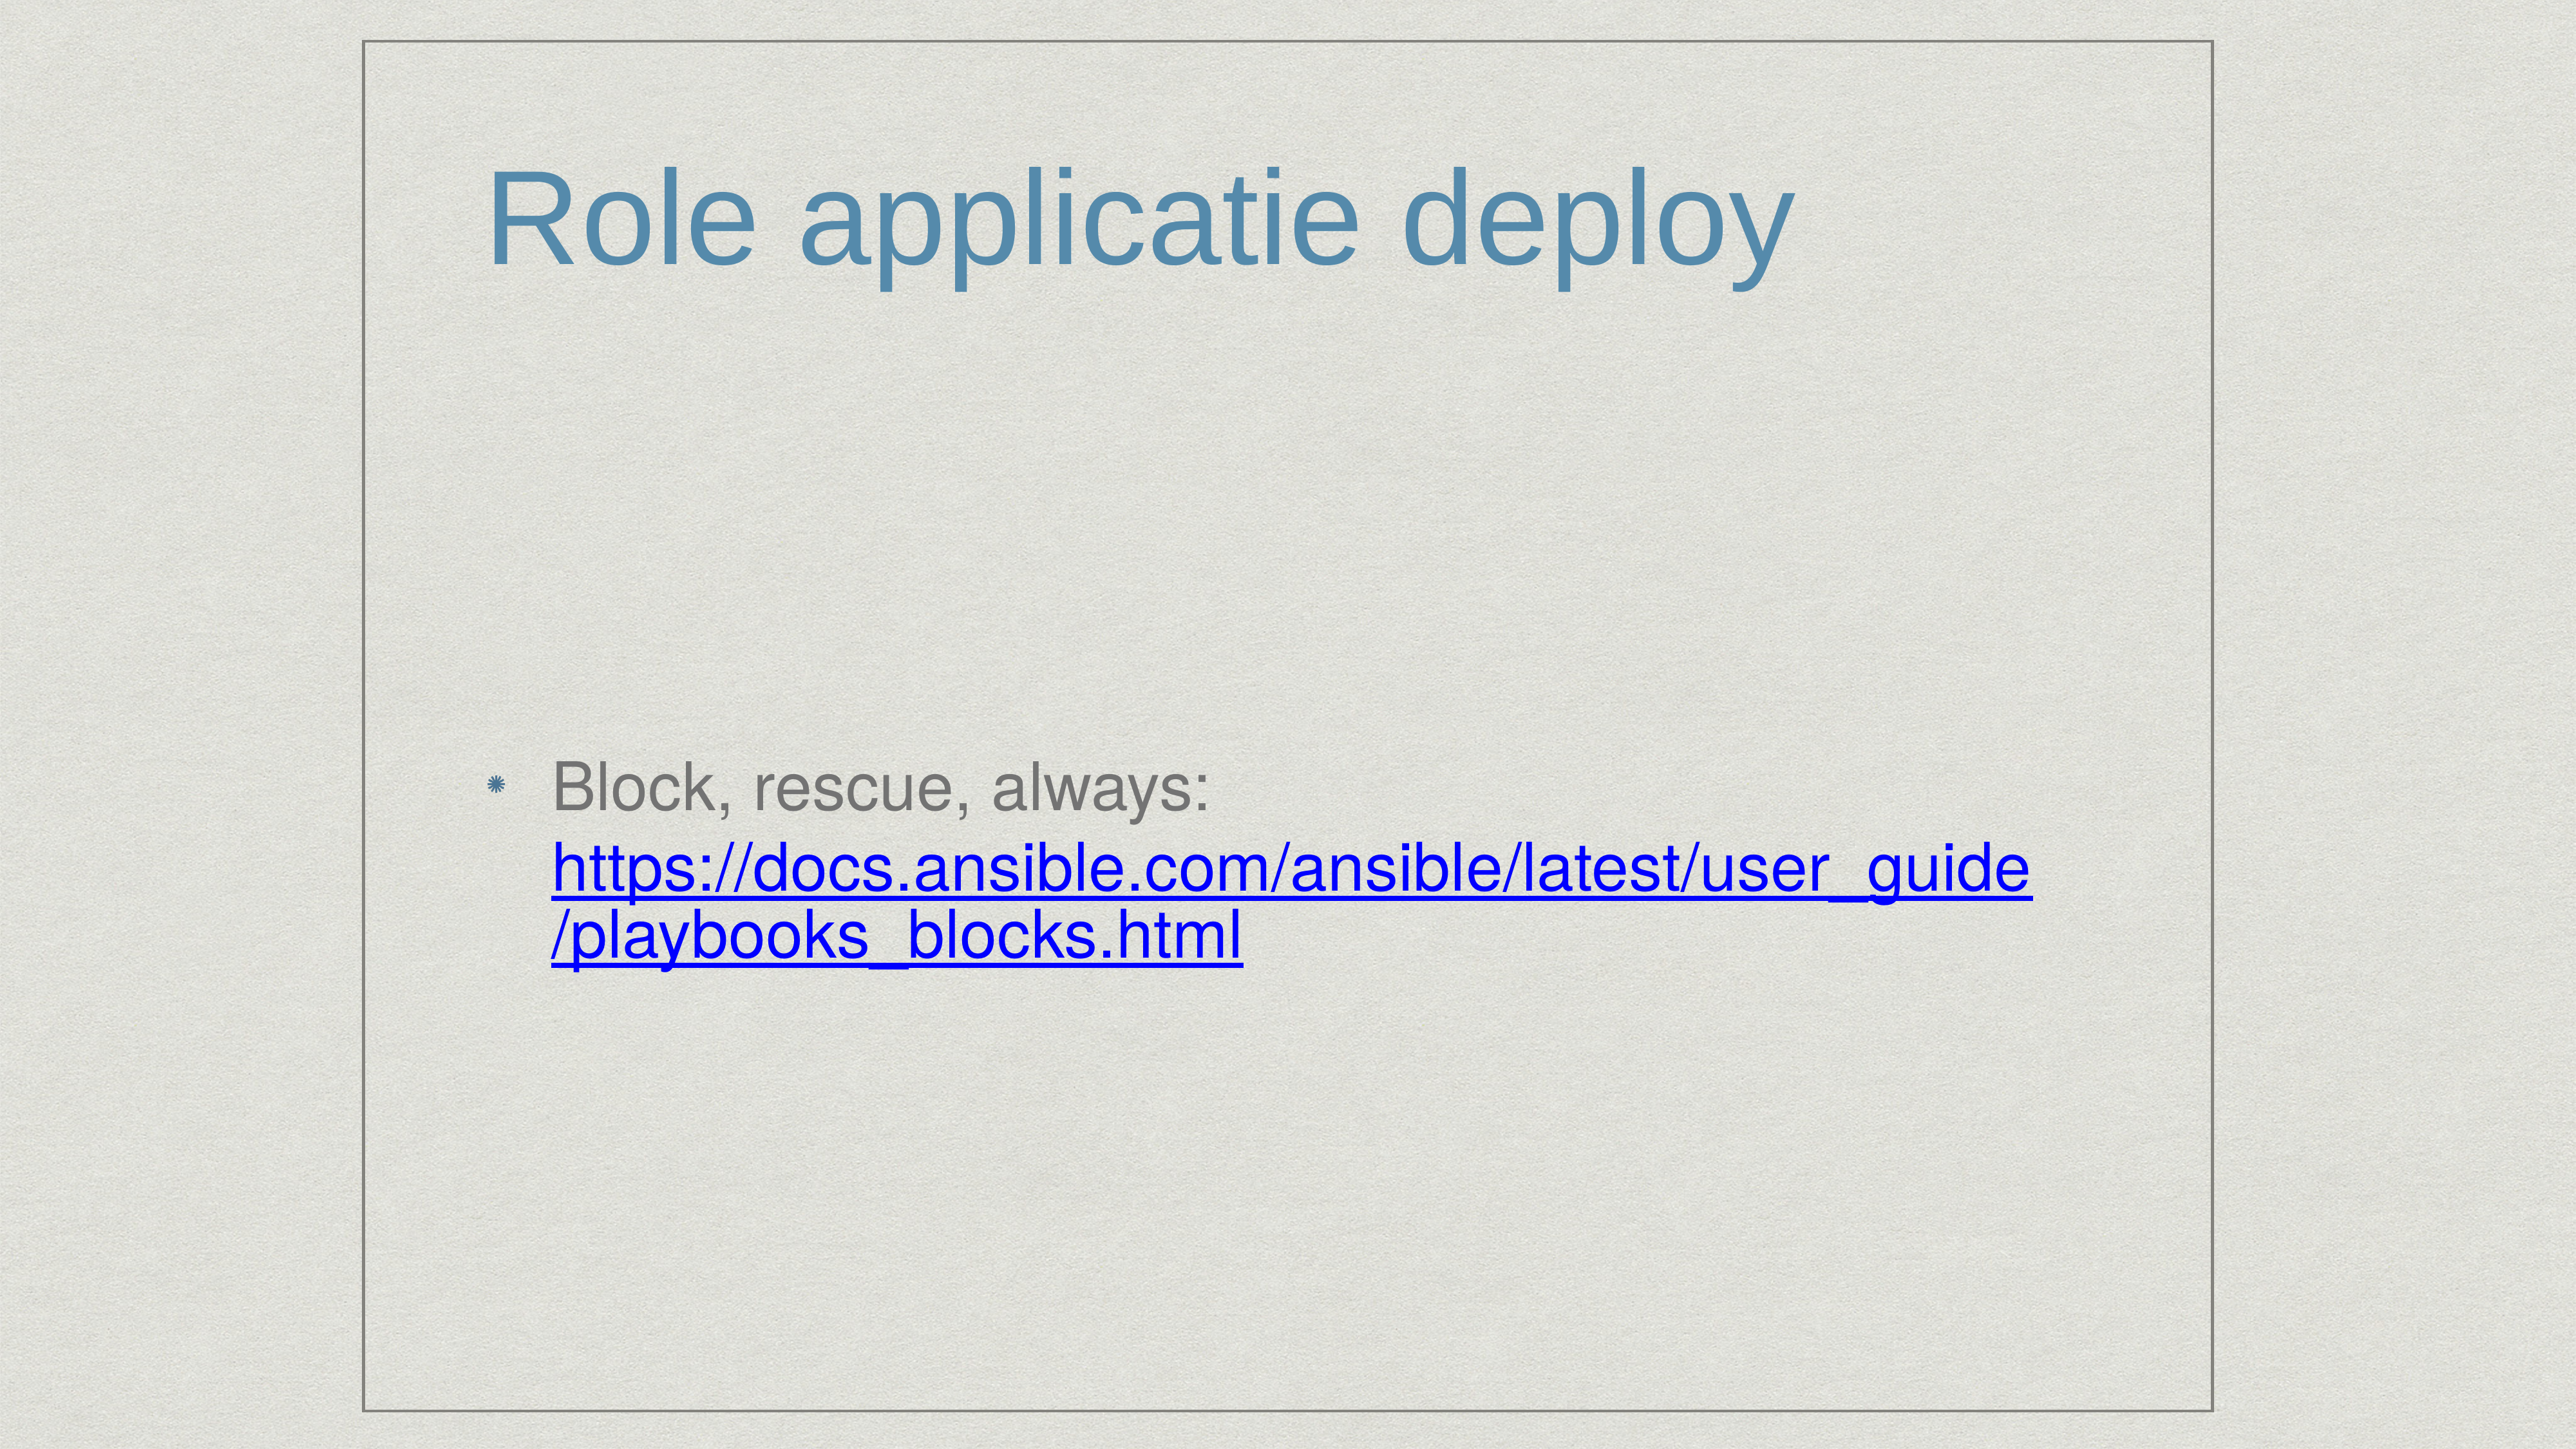

# Role applicatie deploy
Block, rescue, always:
https://docs.ansible.com/ansible/latest/user_guide/playbooks_blocks.html